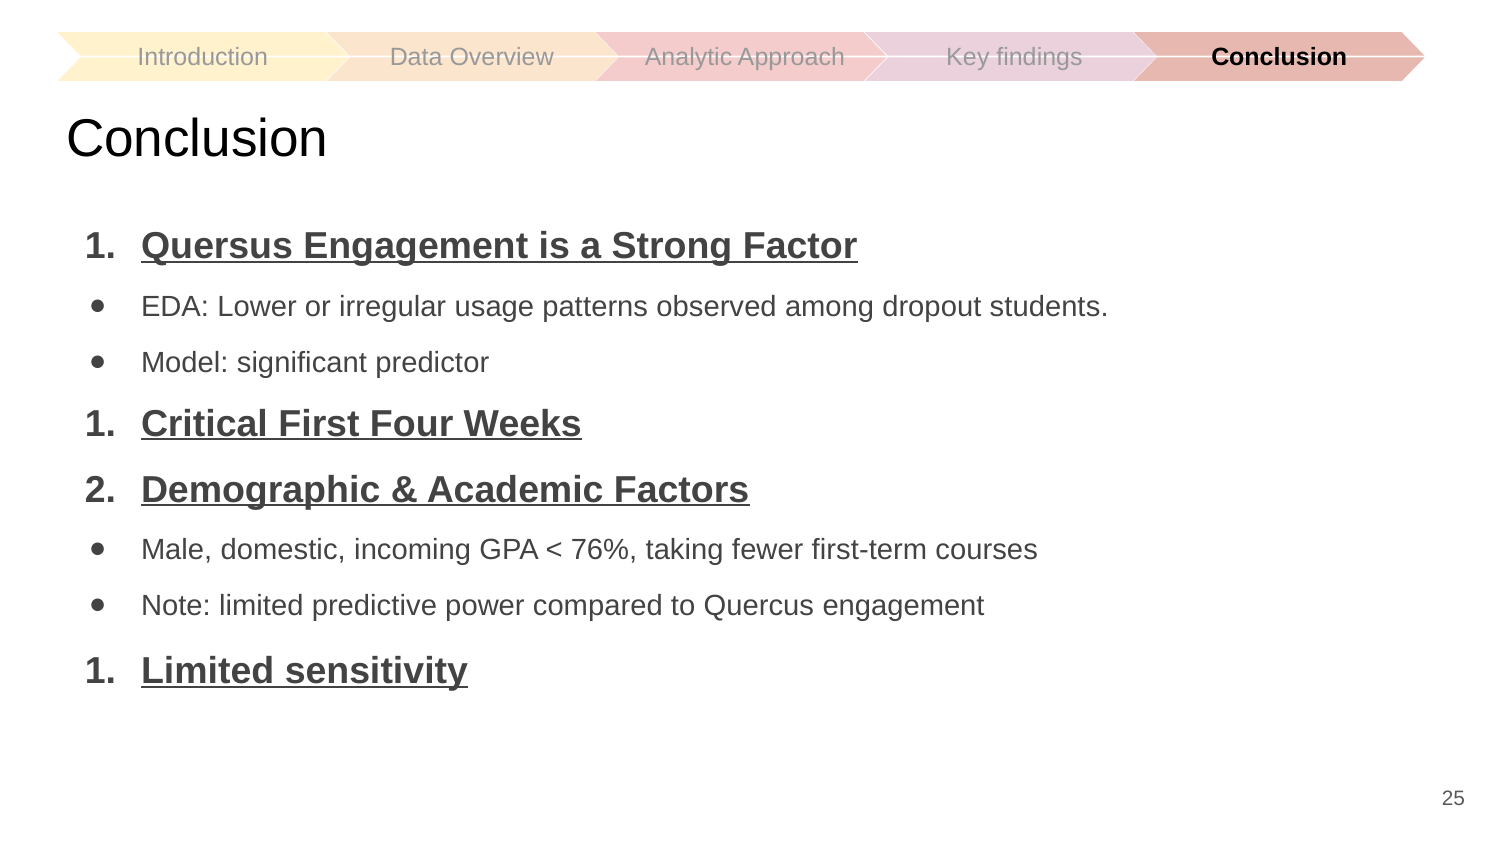

Introduction
Data Overview
Key findings
Conclusion
Analytic Approach

# Conclusion
Quersus Engagement is a Strong Factor
EDA: Lower or irregular usage patterns observed among dropout students.
Model: significant predictor
Critical First Four Weeks
Demographic & Academic Factors
Male, domestic, incoming GPA < 76%, taking fewer first-term courses
Note: limited predictive power compared to Quercus engagement
Limited sensitivity
25